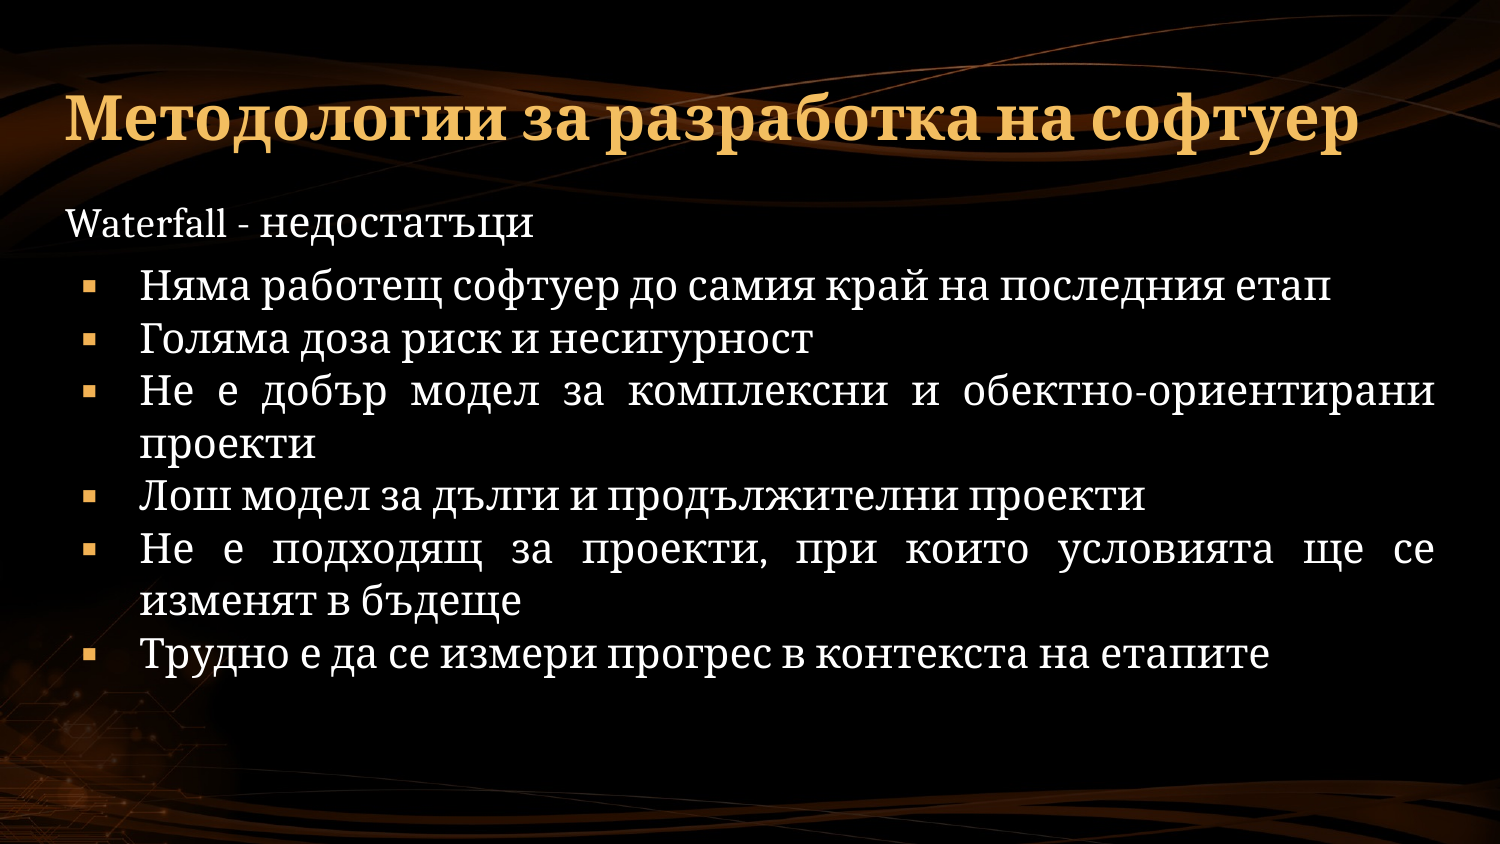

# Методологии за разработка на софтуер
Waterfall - недостатъци
Няма работещ софтуер до самия край на последния етап
Голяма доза риск и несигурност
Не е добър модел за комплексни и обектно-ориентирани проекти
Лош модел за дълги и продължителни проекти
Не е подходящ за проекти, при които условията ще се изменят в бъдеще
Трудно е да се измери прогрес в контекста на етапите